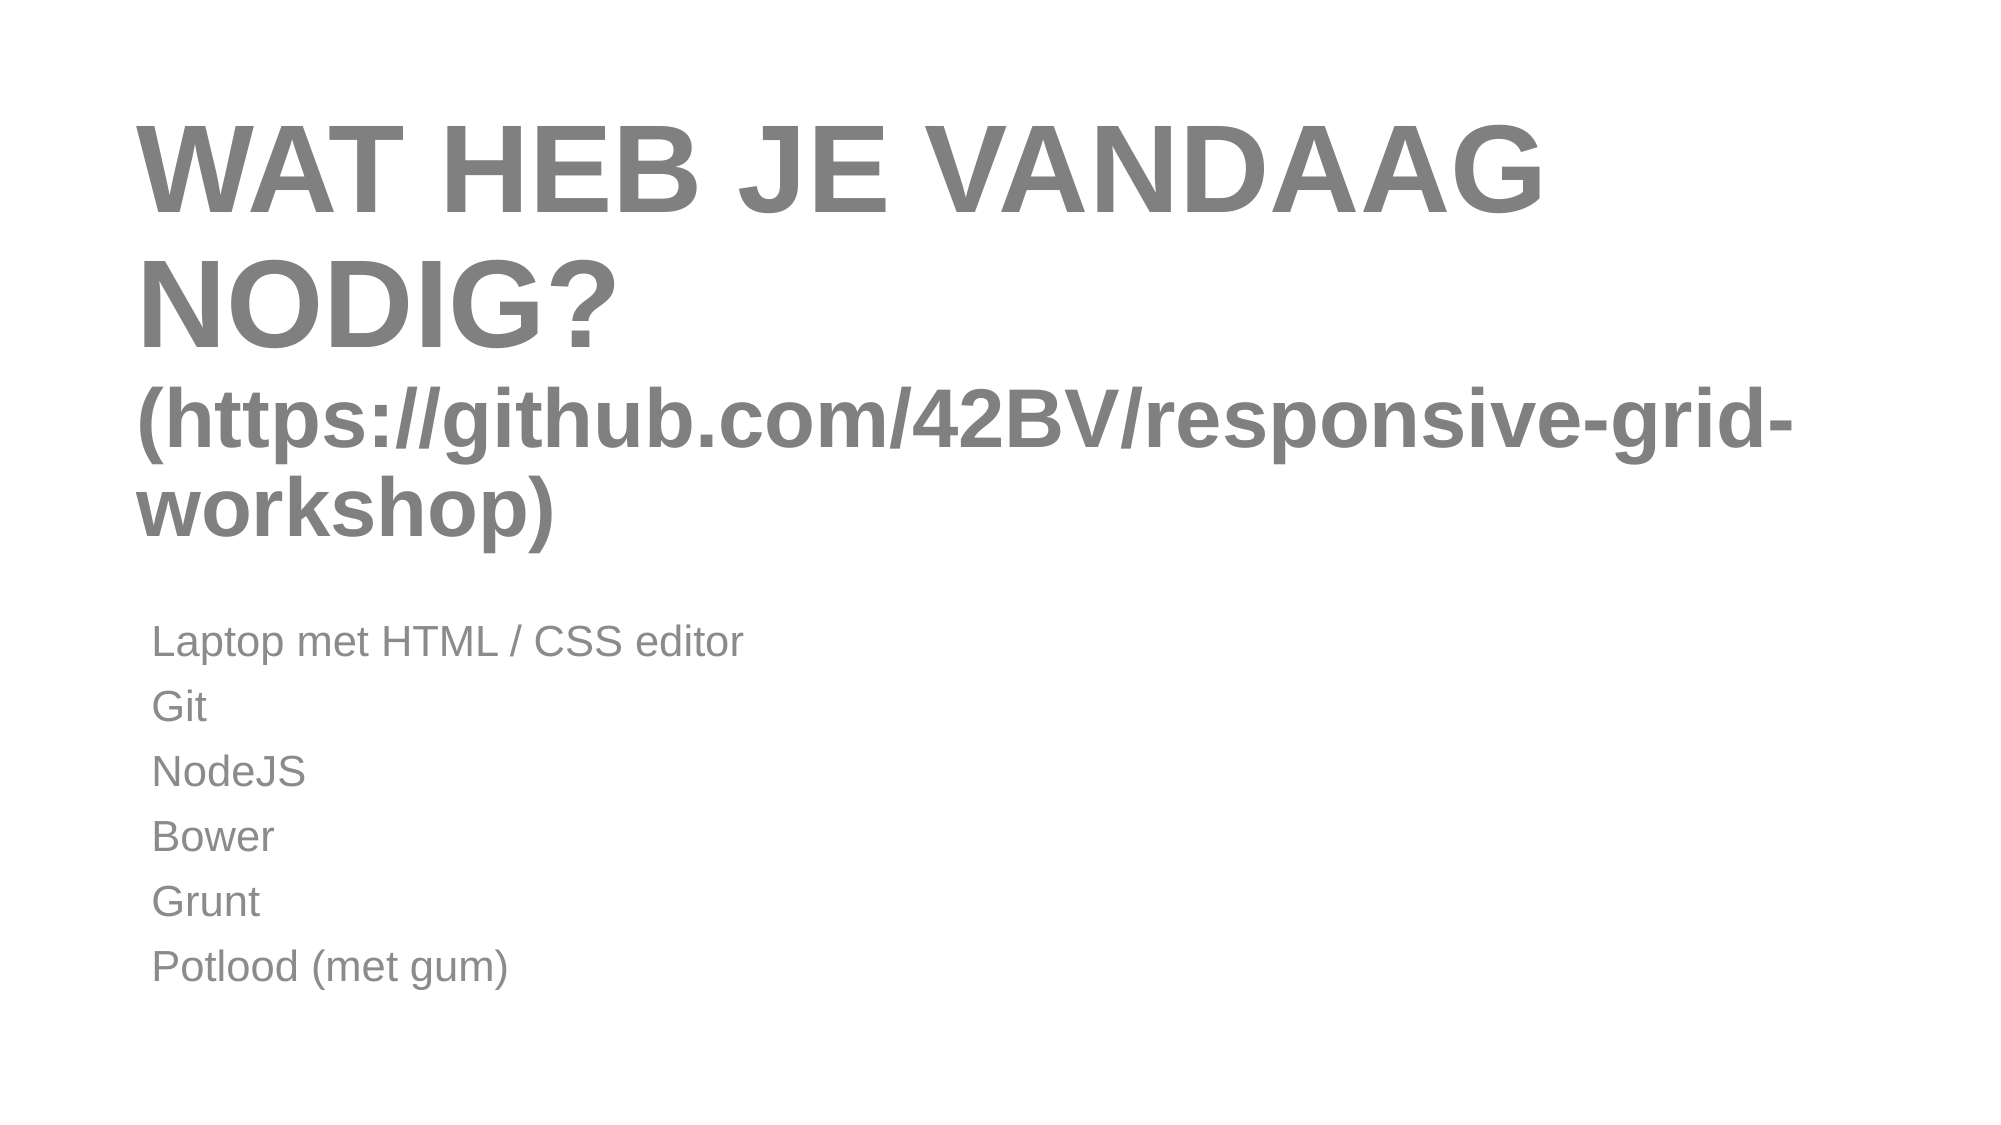

# WAT HEB JE VANDAAG NODIG? (https://github.com/42BV/responsive-grid-workshop)
Laptop met HTML / CSS editor
Git
NodeJS
Bower
Grunt
Potlood (met gum)